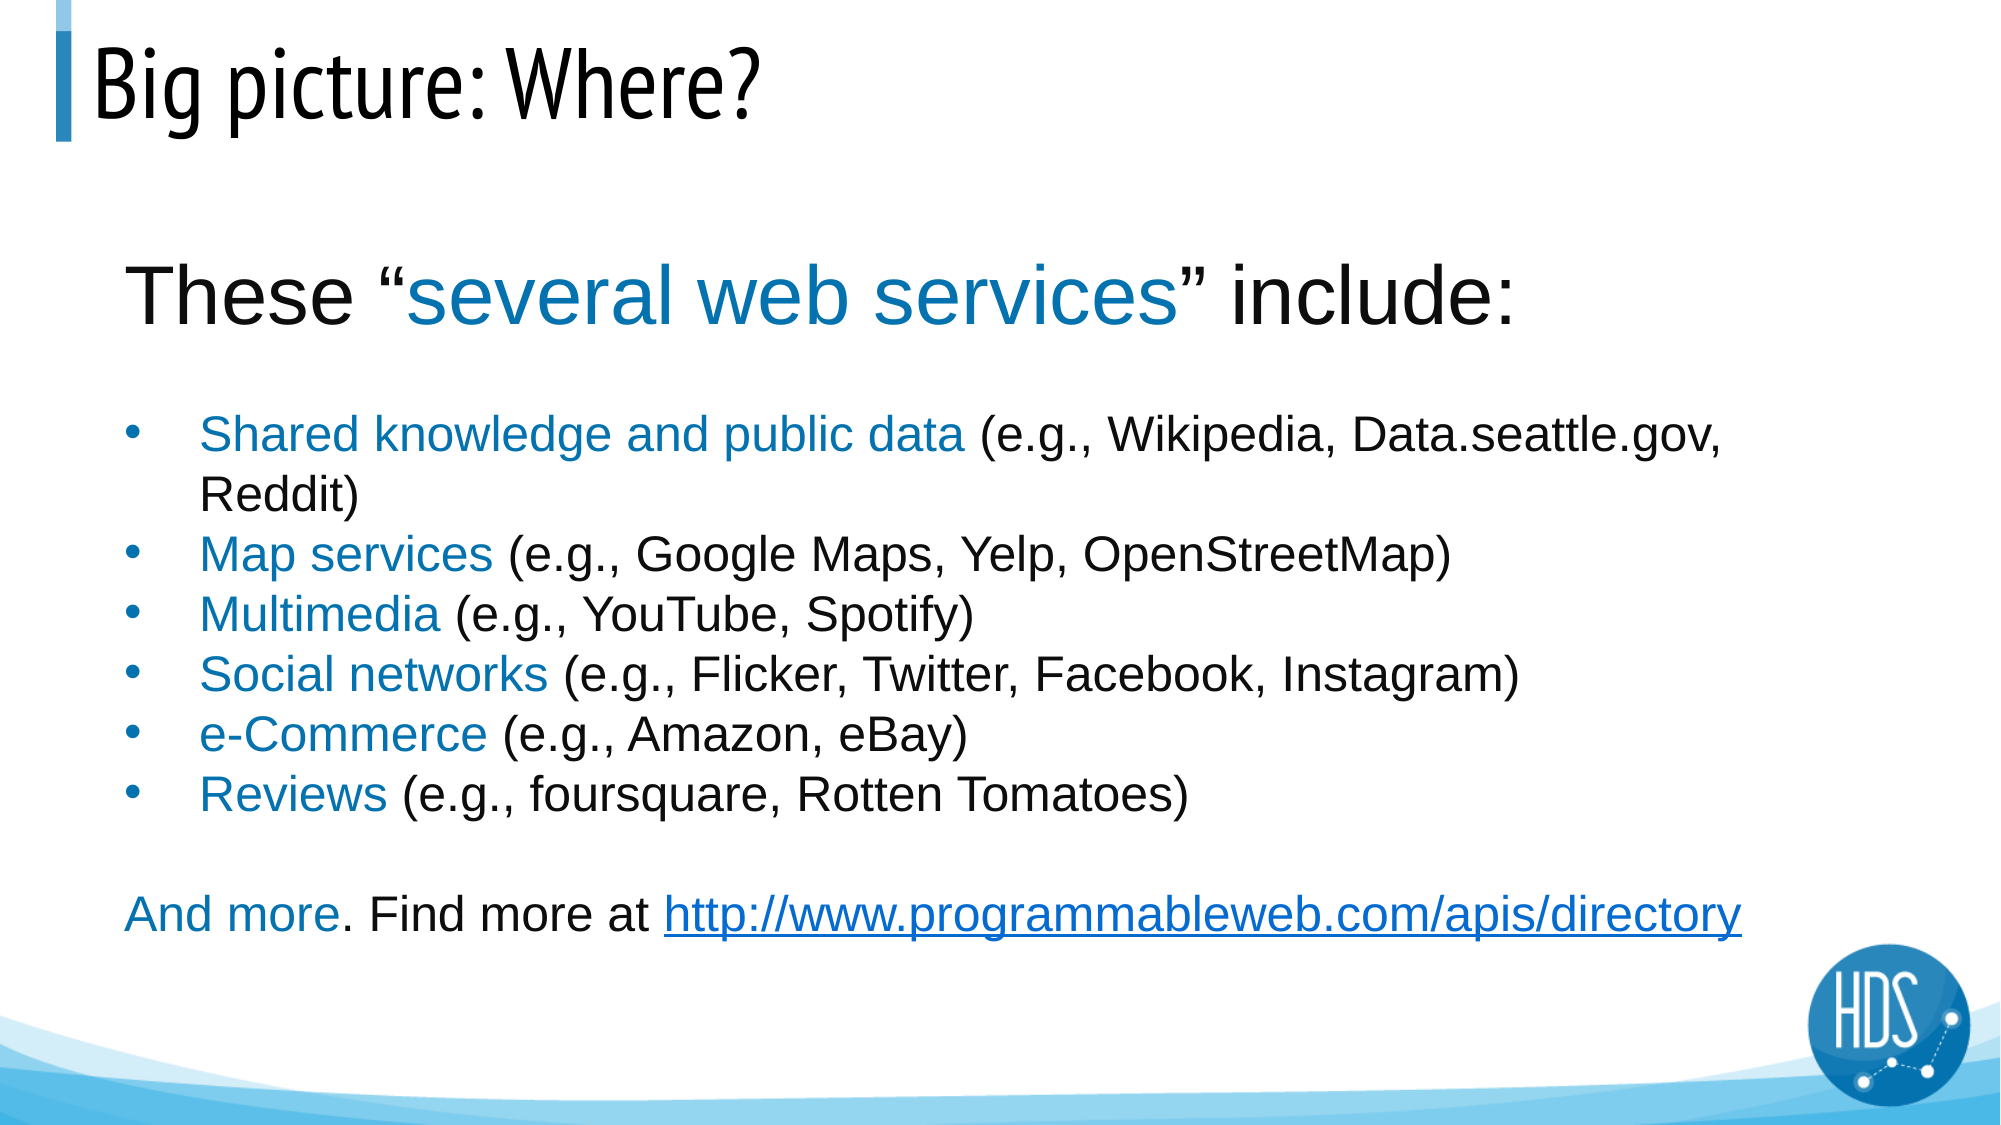

# Big picture: Where?
These “several web services” include:

Shared knowledge and public data (e.g., Wikipedia, Data.seattle.gov, Reddit)
Map services (e.g., Google Maps, Yelp, OpenStreetMap)
Multimedia (e.g., YouTube, Spotify)
Social networks (e.g., Flicker, Twitter, Facebook, Instagram)
e-Commerce (e.g., Amazon, eBay)
Reviews (e.g., foursquare, Rotten Tomatoes)

And more. Find more at http://www.programmableweb.com/apis/directory